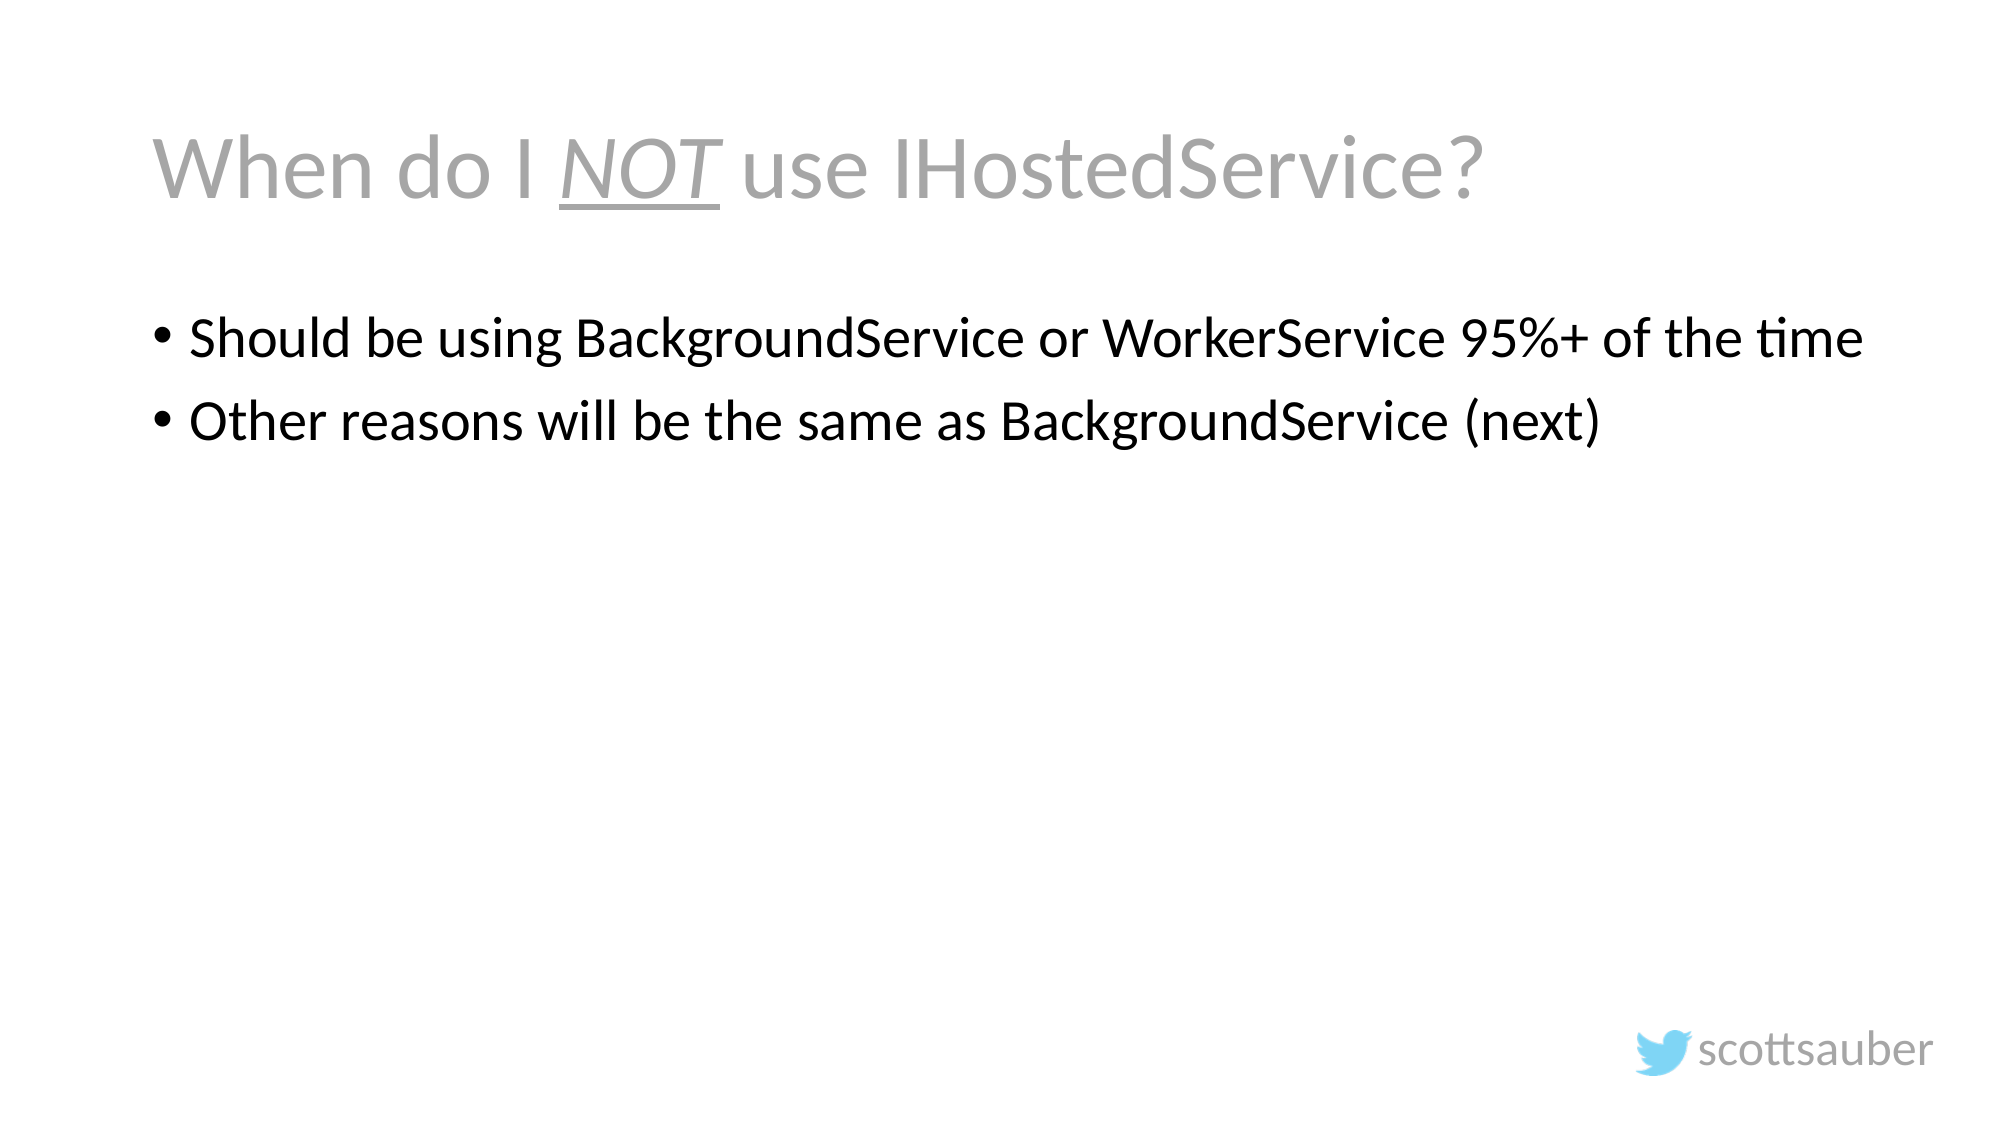

# When do I NOT use IHostedService?
Should be using BackgroundService or WorkerService 95%+ of the time
Other reasons will be the same as BackgroundService (next)
scottsauber